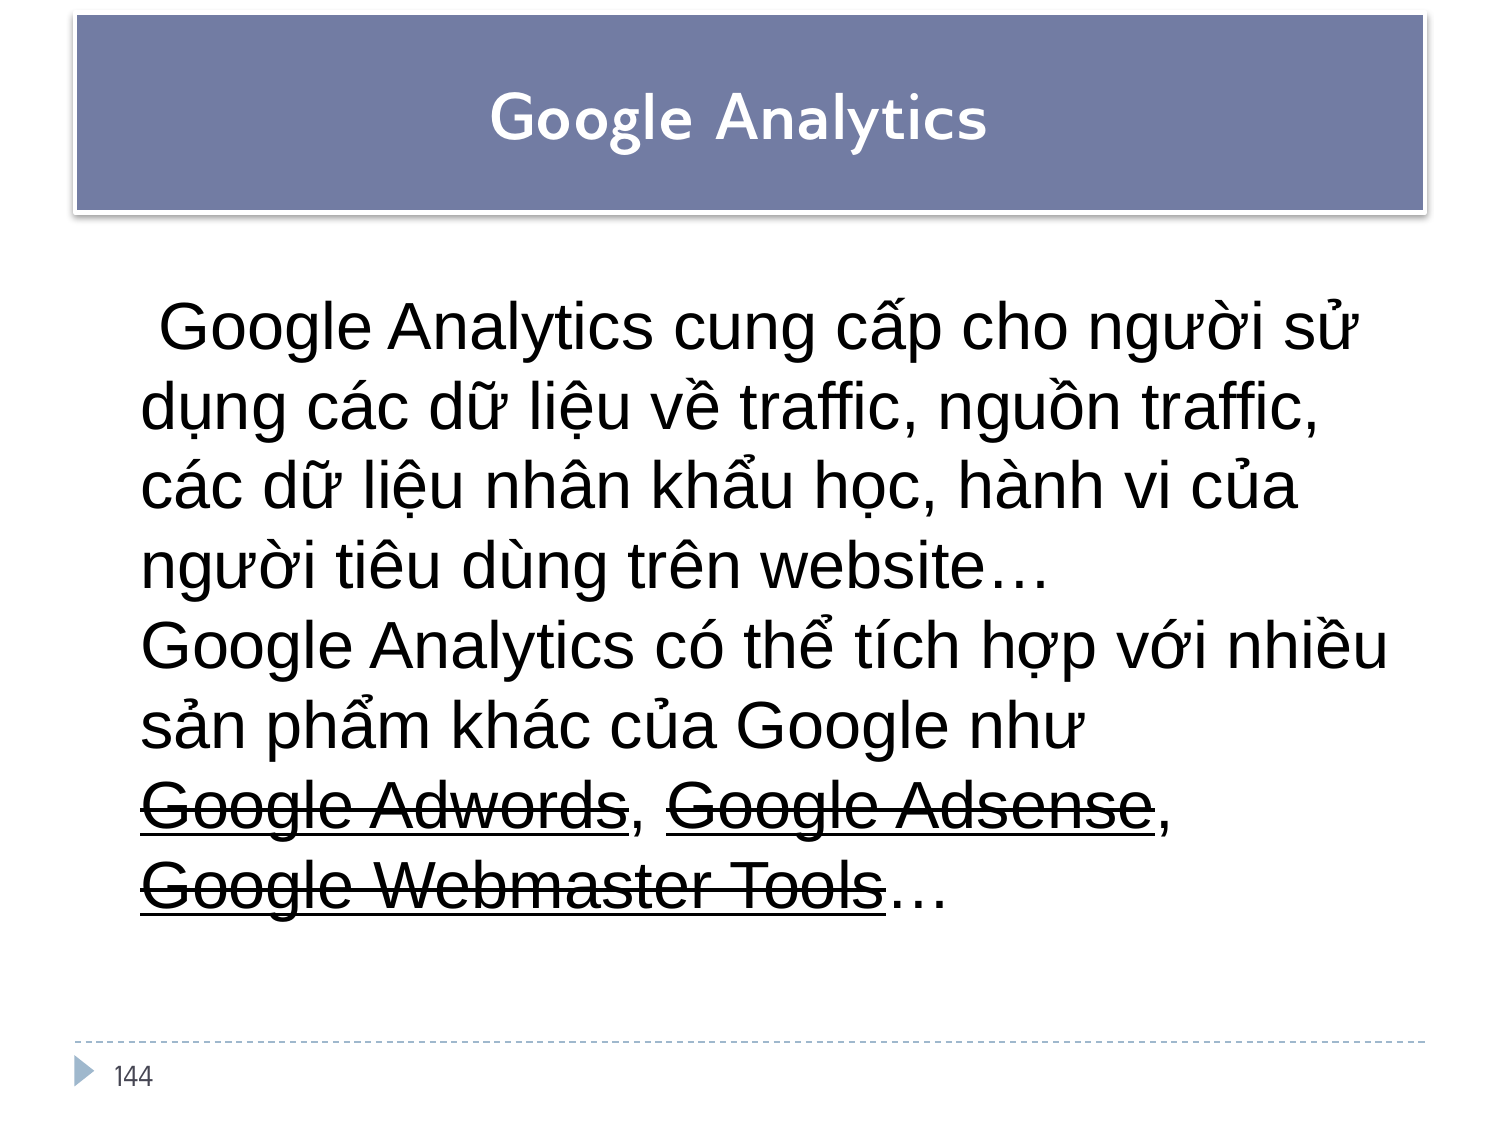

# Google Analytics

 Google Analytics cung cấp cho người sử dụng các dữ liệu về traffic, nguồn traffic, các dữ liệu nhân khẩu học, hành vi của người tiêu dùng trên website…
Google Analytics có thể tích hợp với nhiều sản phẩm khác của Google như Google Adwords, Google Adsense, Google Webmaster Tools…
144